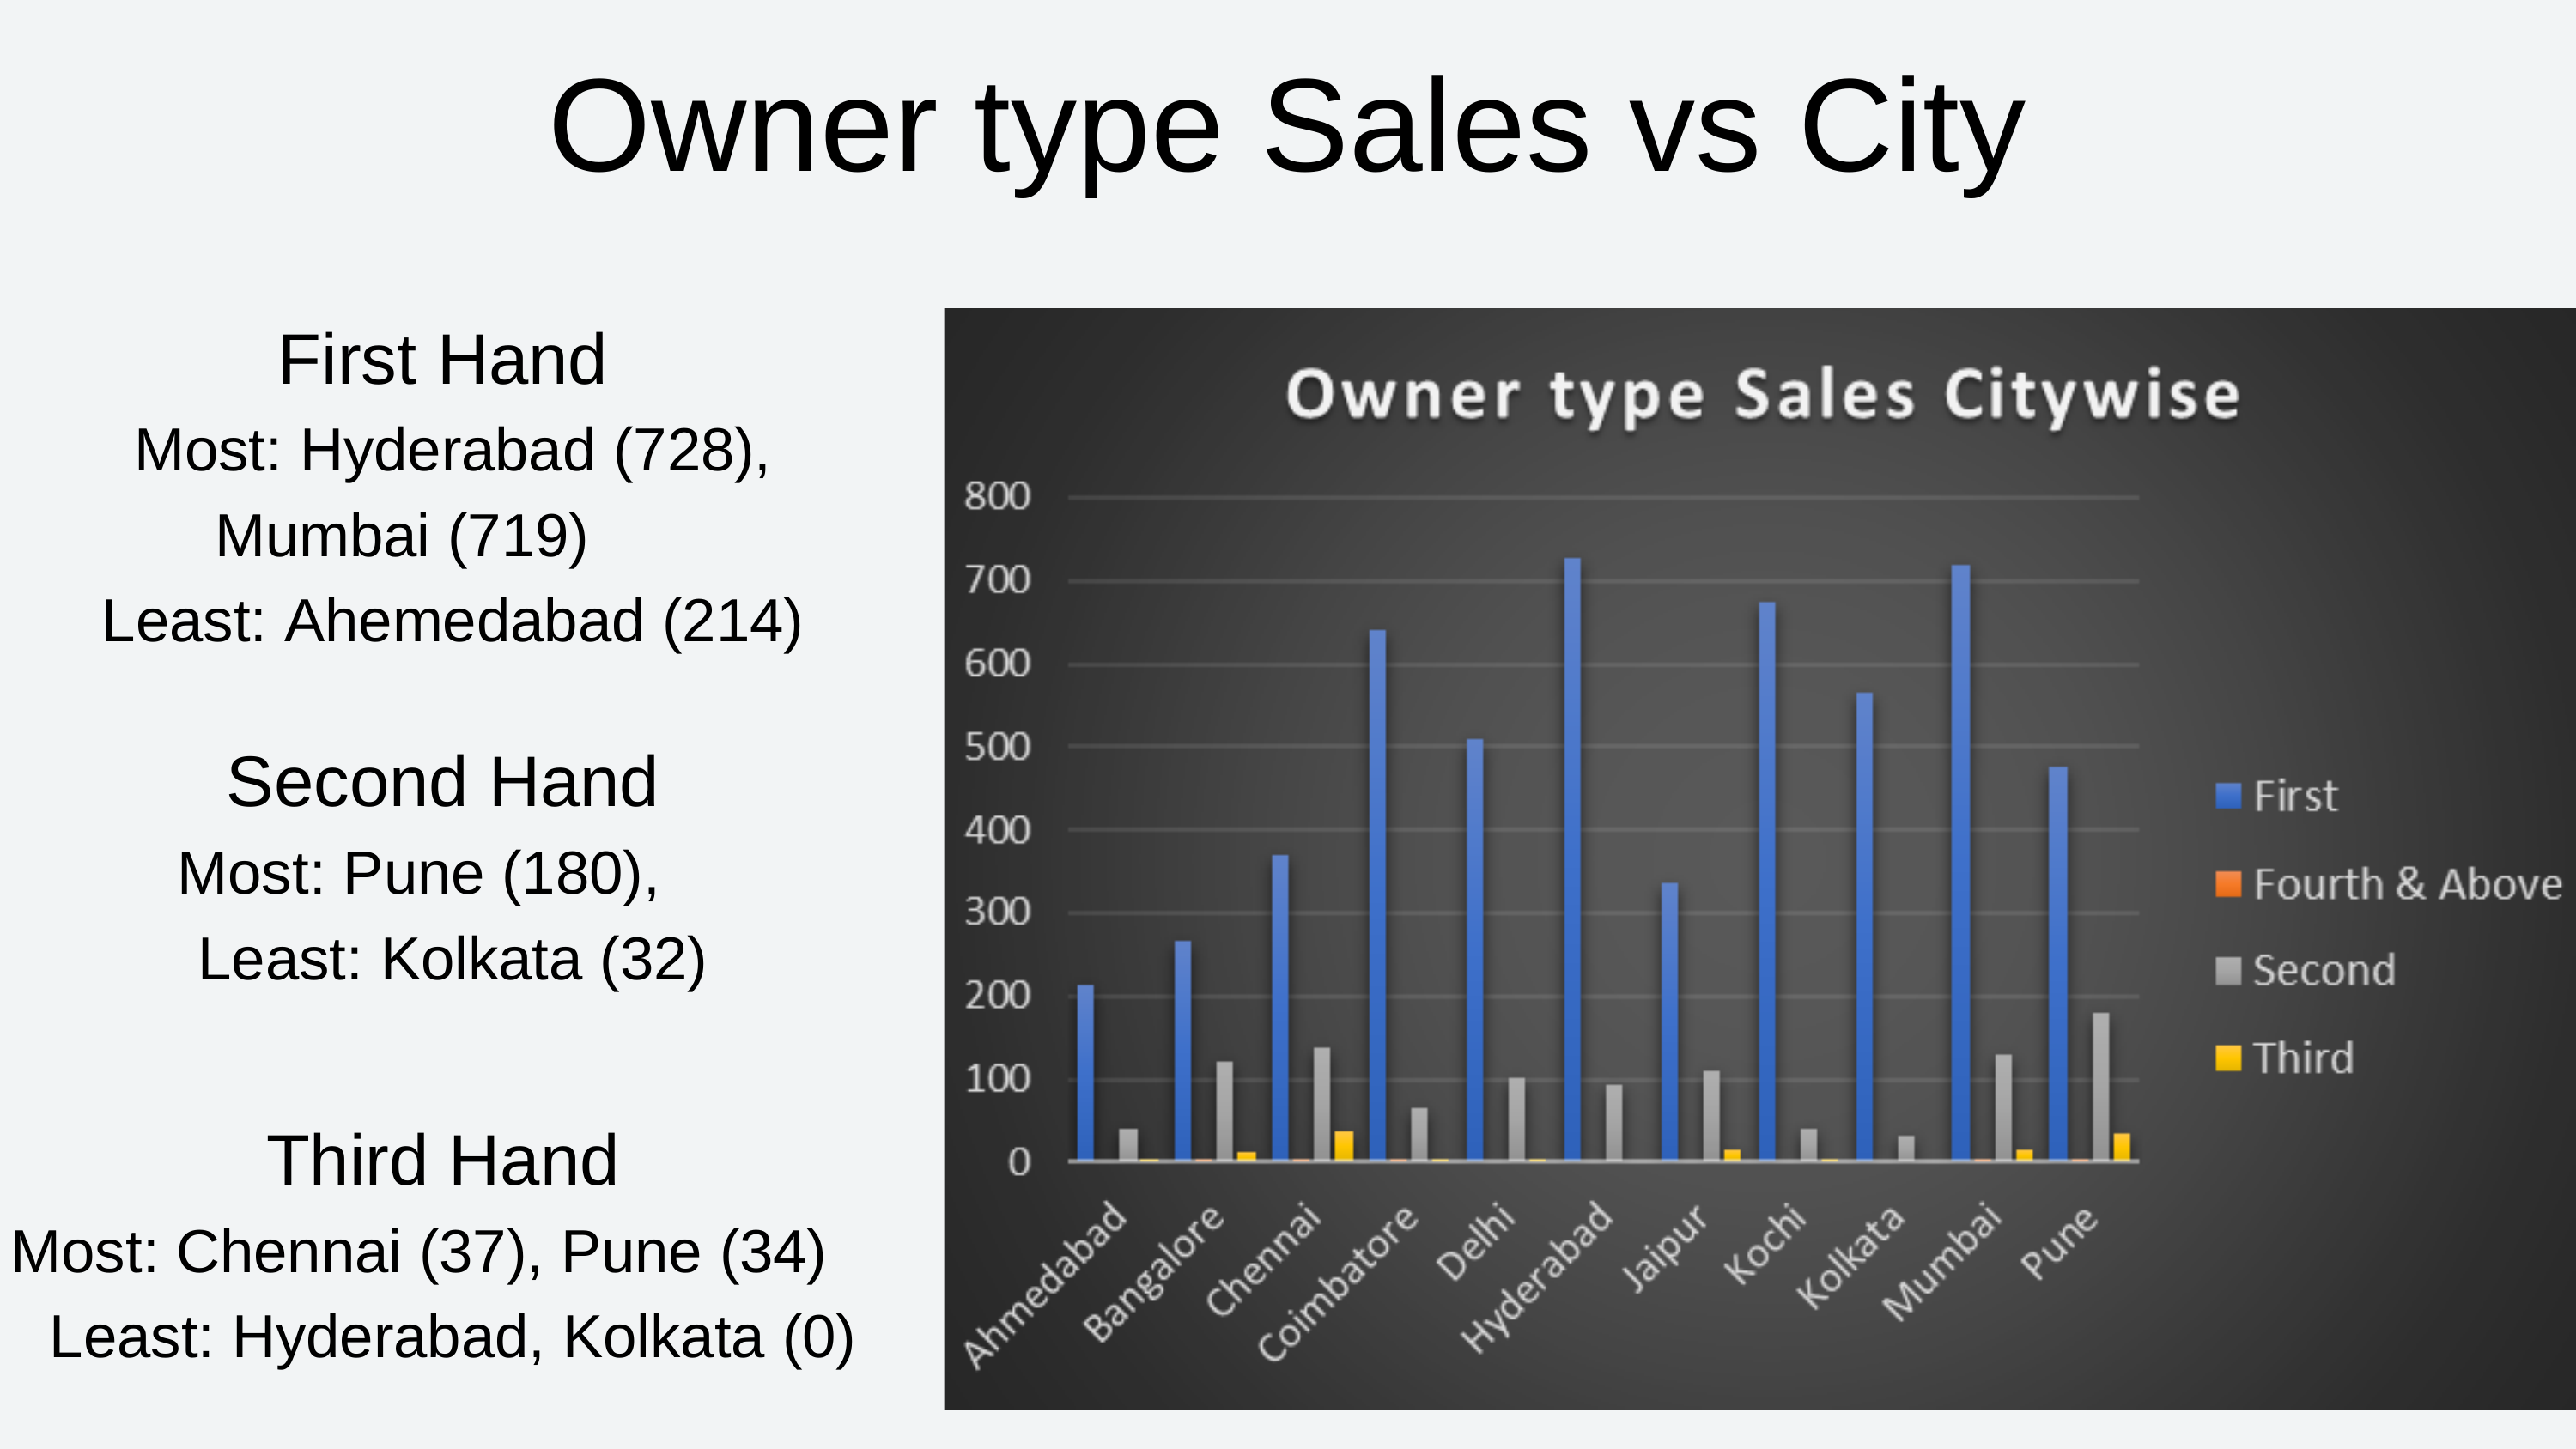

Owner type Sales vs City
First Hand
Most: Hyderabad (728),
Mumbai (719)
Least: Ahemedabad (214)

Second Hand
Most: Pune (180),
Least: Kolkata (32)
Third Hand
Most: Chennai (37), Pune (34)
Least: Hyderabad, Kolkata (0)